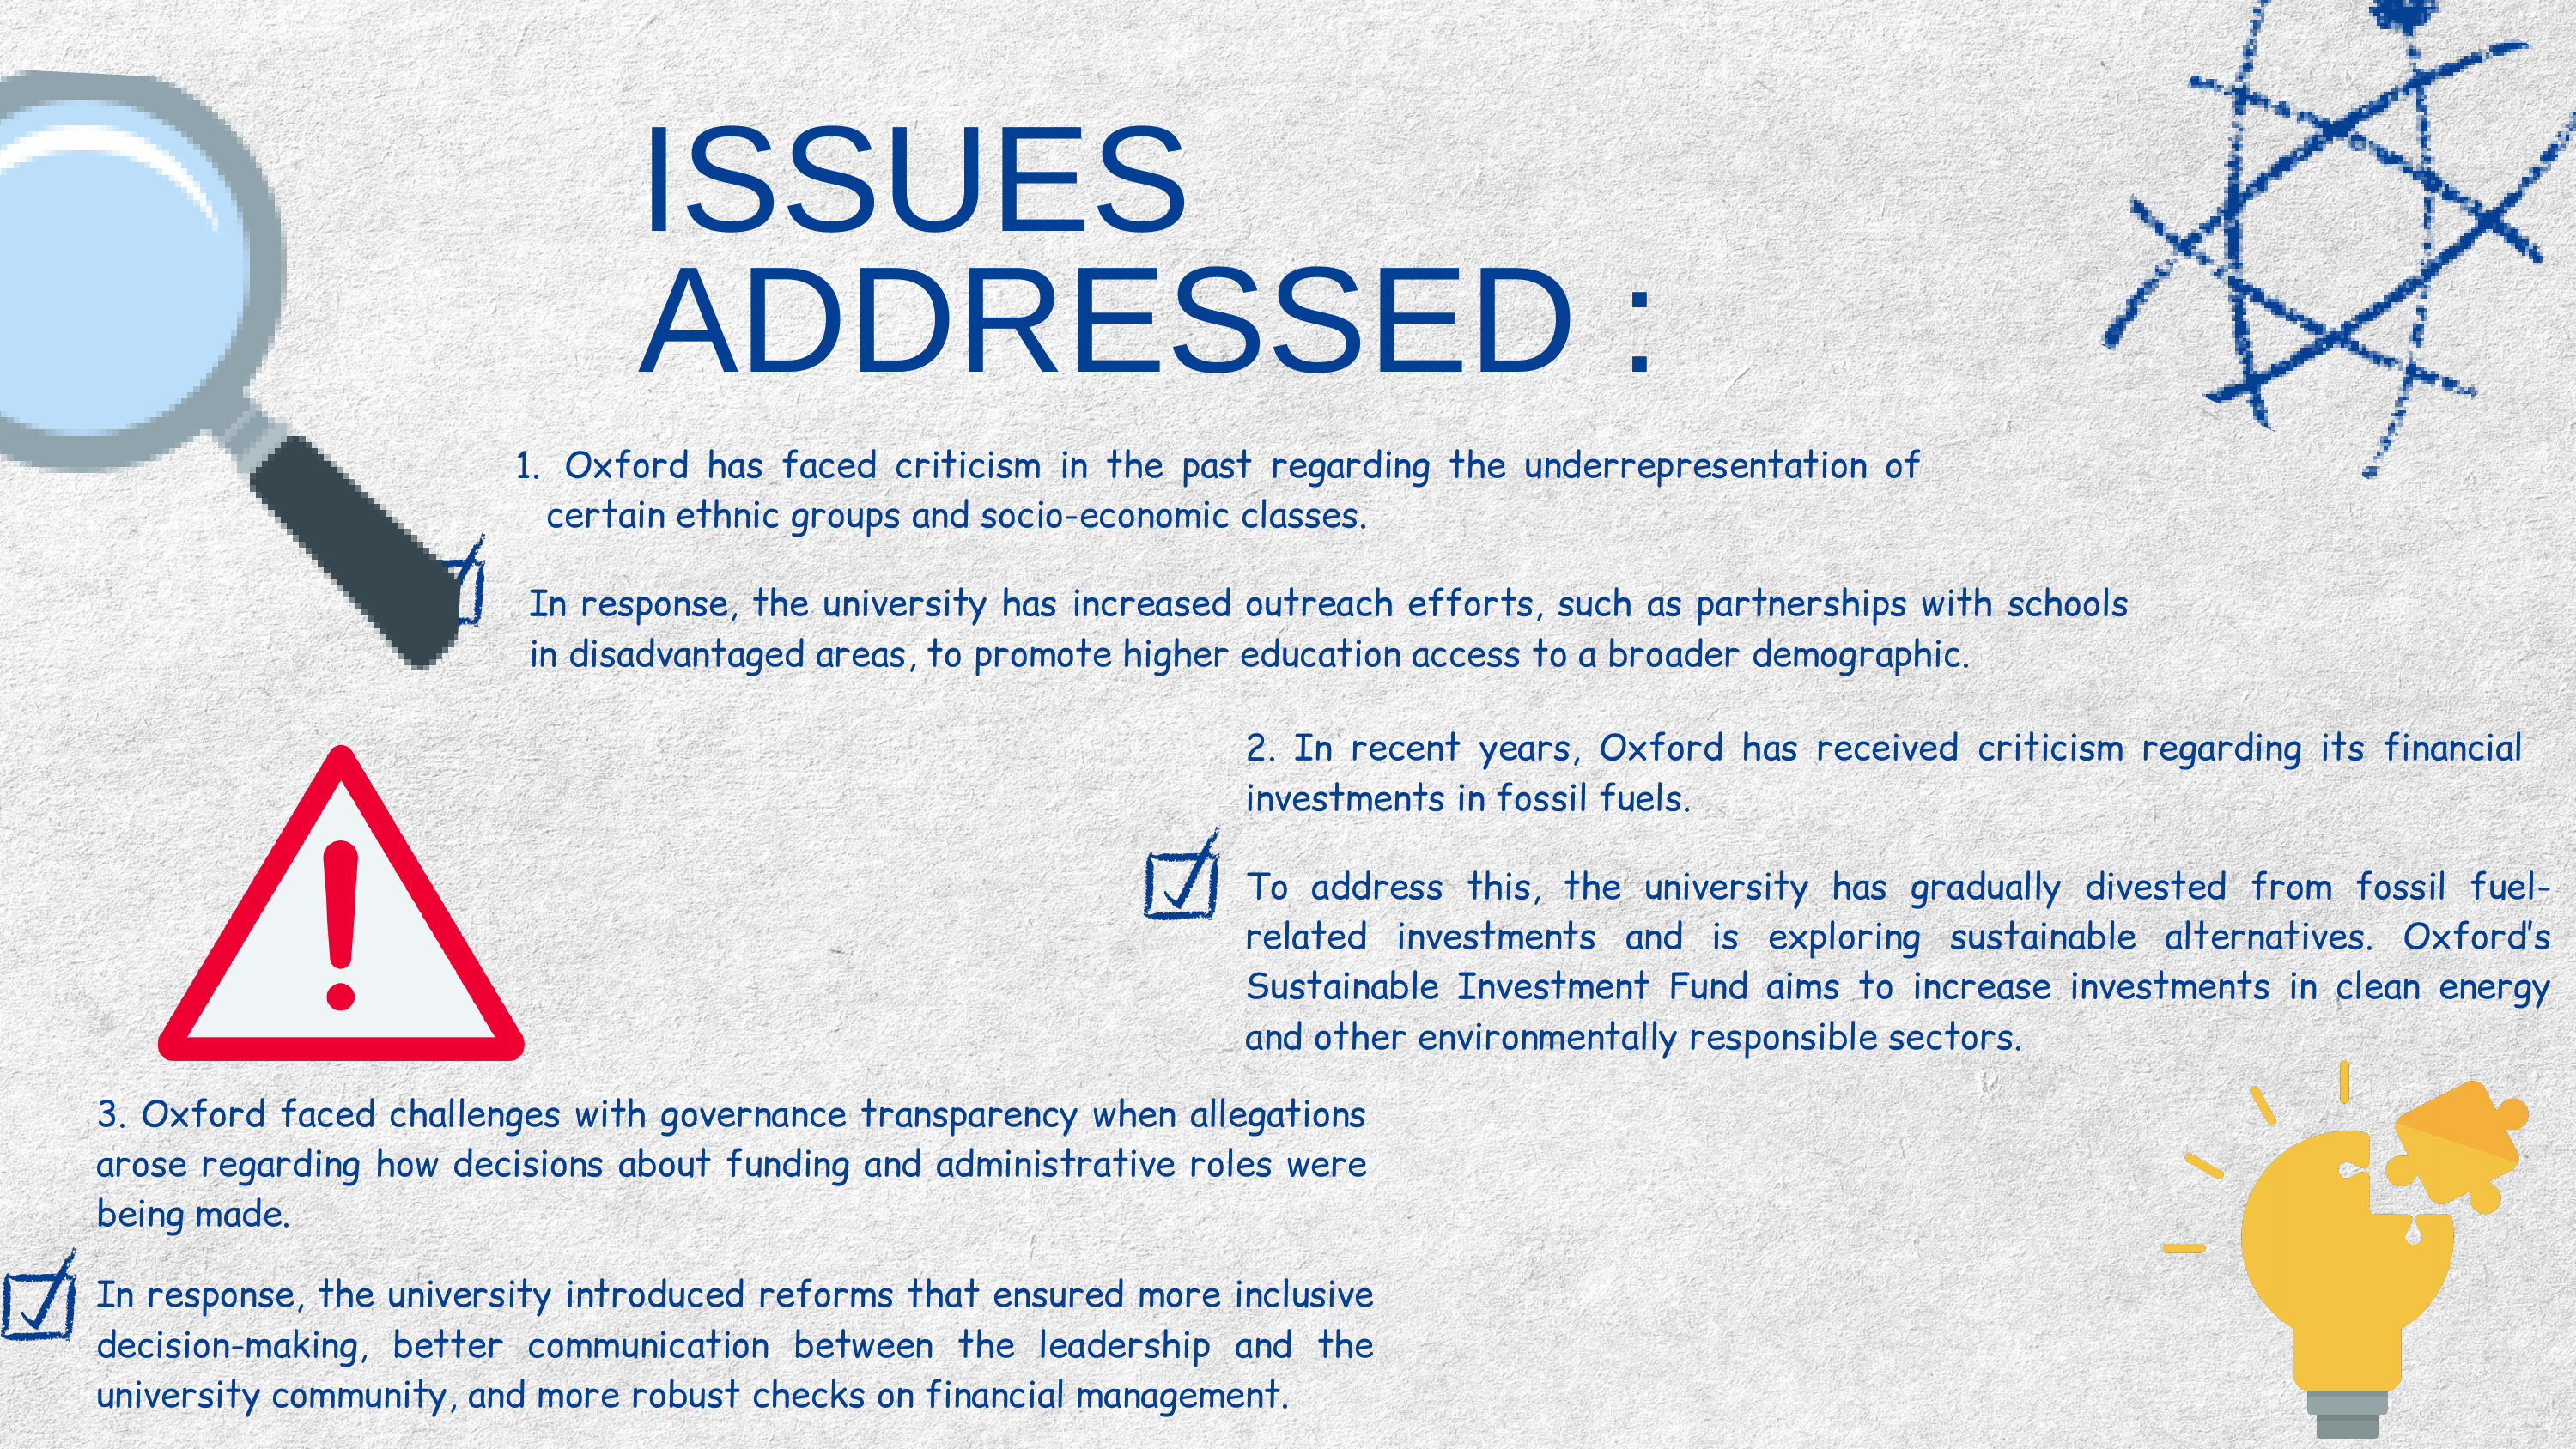

ISSUES ADDRESSED :
 Oxford has faced criticism in the past regarding the underrepresentation of certain ethnic groups and socio-economic classes.

In response, the university has increased outreach efforts, such as partnerships with schools in disadvantaged areas, to promote higher education access to a broader demographic.
2. In recent years, Oxford has received criticism regarding its financial investments in fossil fuels.

To address this, the university has gradually divested from fossil fuel-related investments and is exploring sustainable alternatives. Oxford’s Sustainable Investment Fund aims to increase investments in clean energy and other environmentally responsible sectors.

3. Oxford faced challenges with governance transparency when allegations arose regarding how decisions about funding and administrative roles were being made.

In response, the university introduced reforms that ensured more inclusive decision-making, better communication between the leadership and the university community, and more robust checks on financial management.